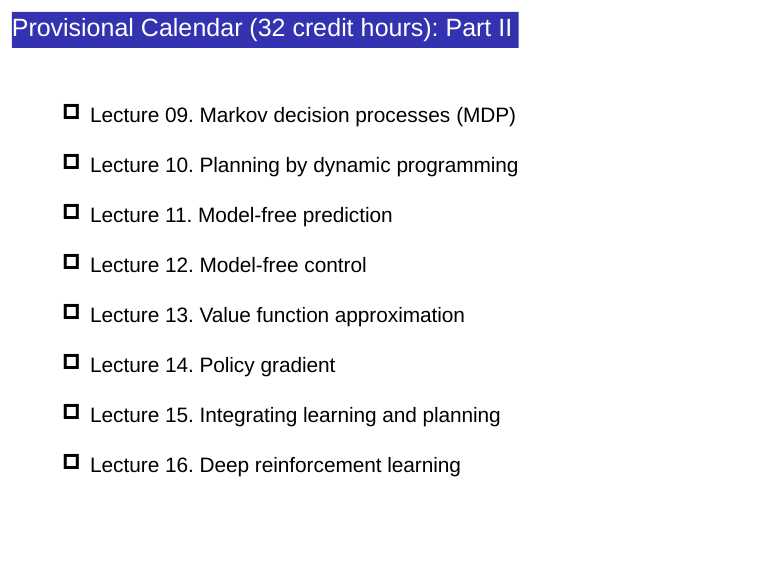

Provisional Calendar (32 credit hours): Part II
Lecture 09. Markov decision processes (MDP)

Lecture 10. Planning by dynamic programming

Lecture 11. Model-free prediction

Lecture 12. Model-free control

Lecture 13. Value function approximation

Lecture 14. Policy gradient

Lecture 15. Integrating learning and planning

Lecture 16. Deep reinforcement learning